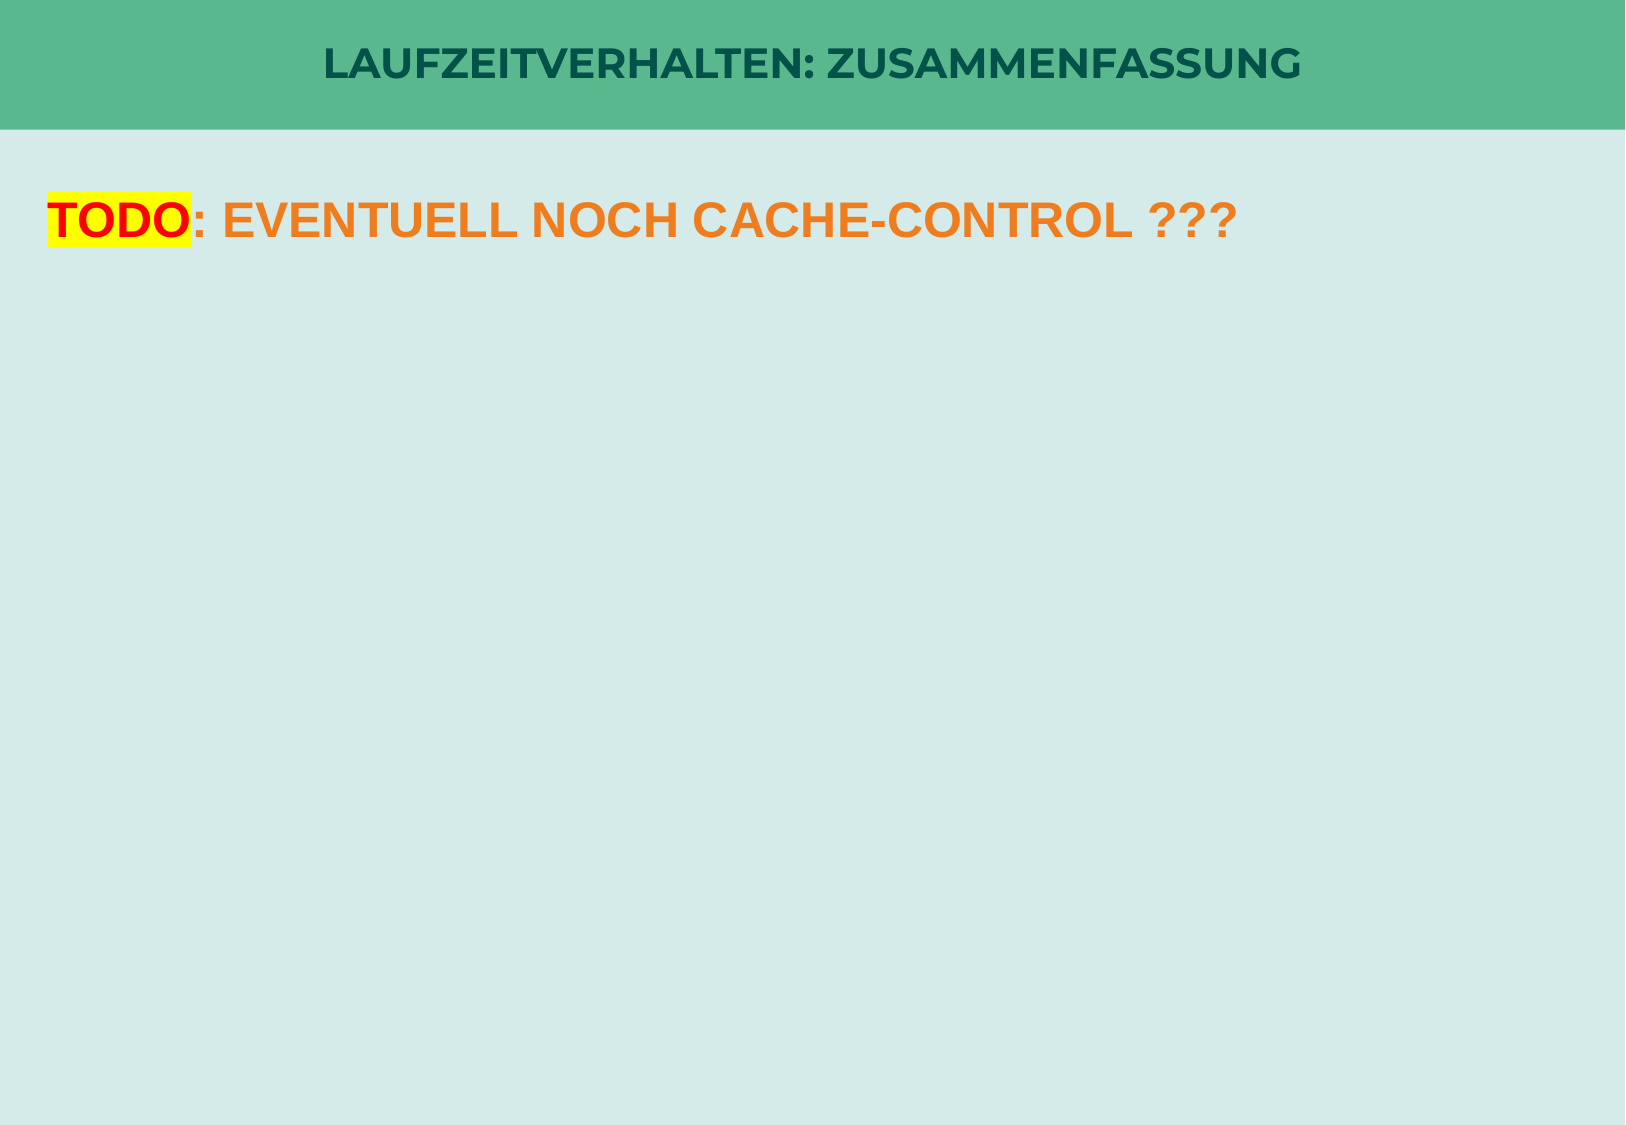

# Laufzeitverhalten: Zusammenfassung
TODO: EVENTUELL NOCH CACHE-CONTROL ???